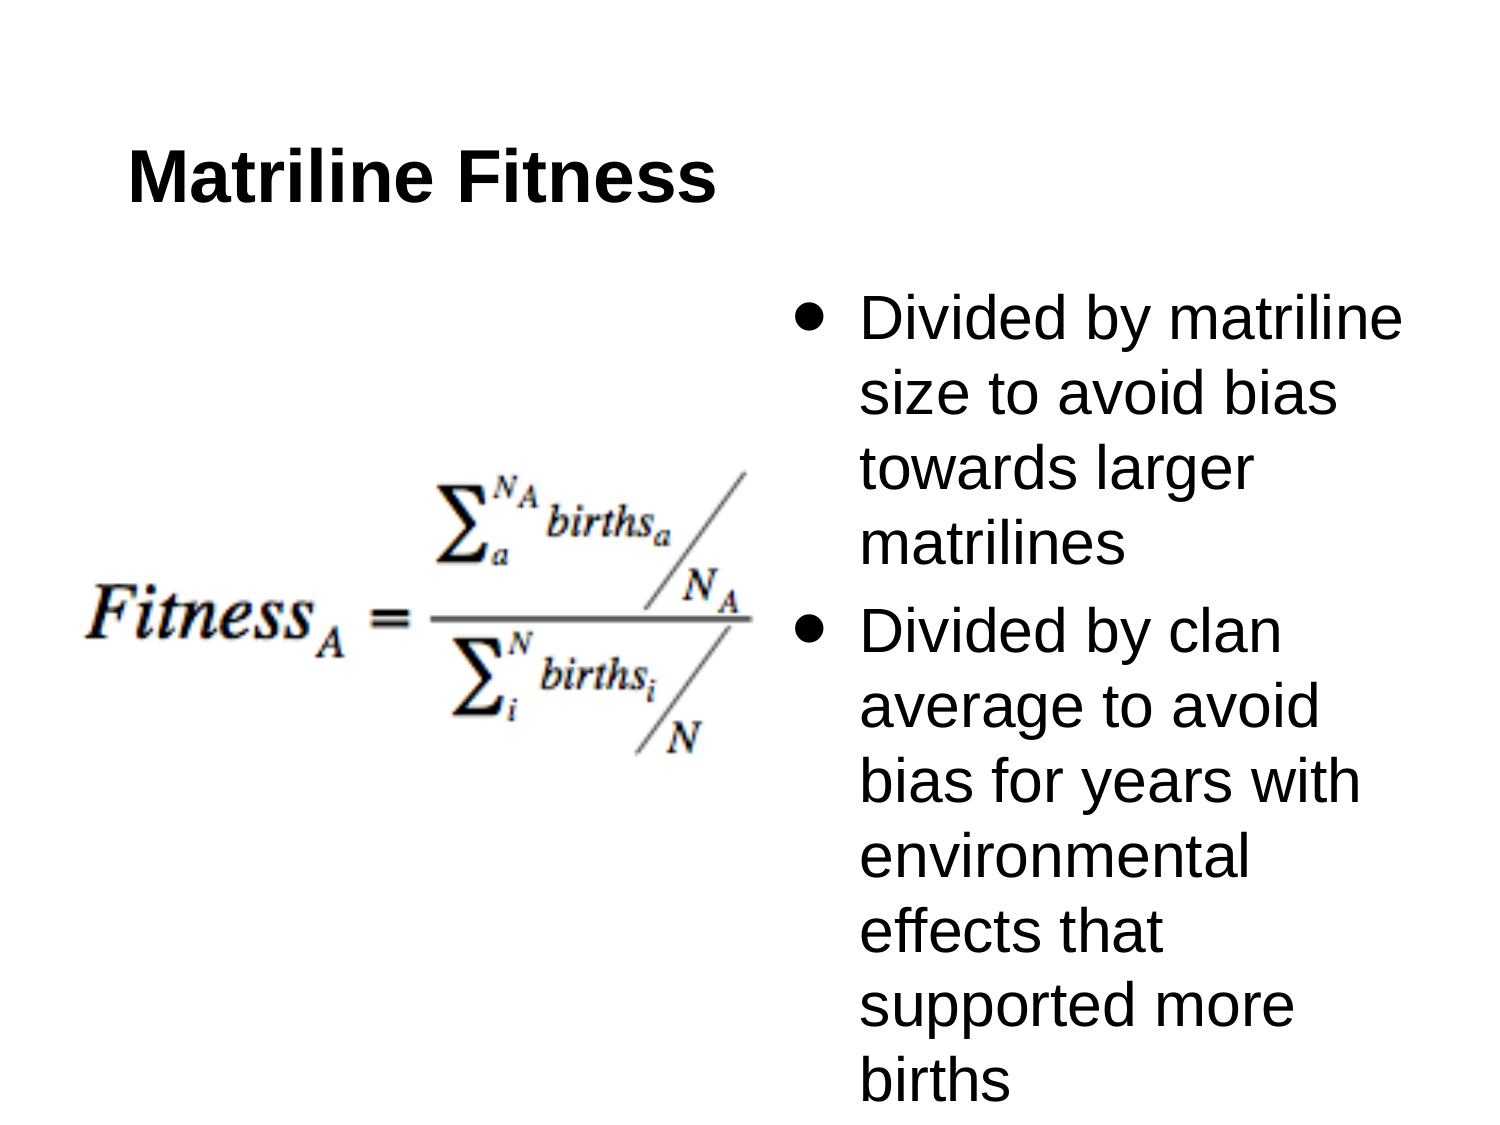

# Matriline Fitness
Divided by matriline size to avoid bias towards larger matrilines
Divided by clan average to avoid bias for years with environmental effects that supported more births